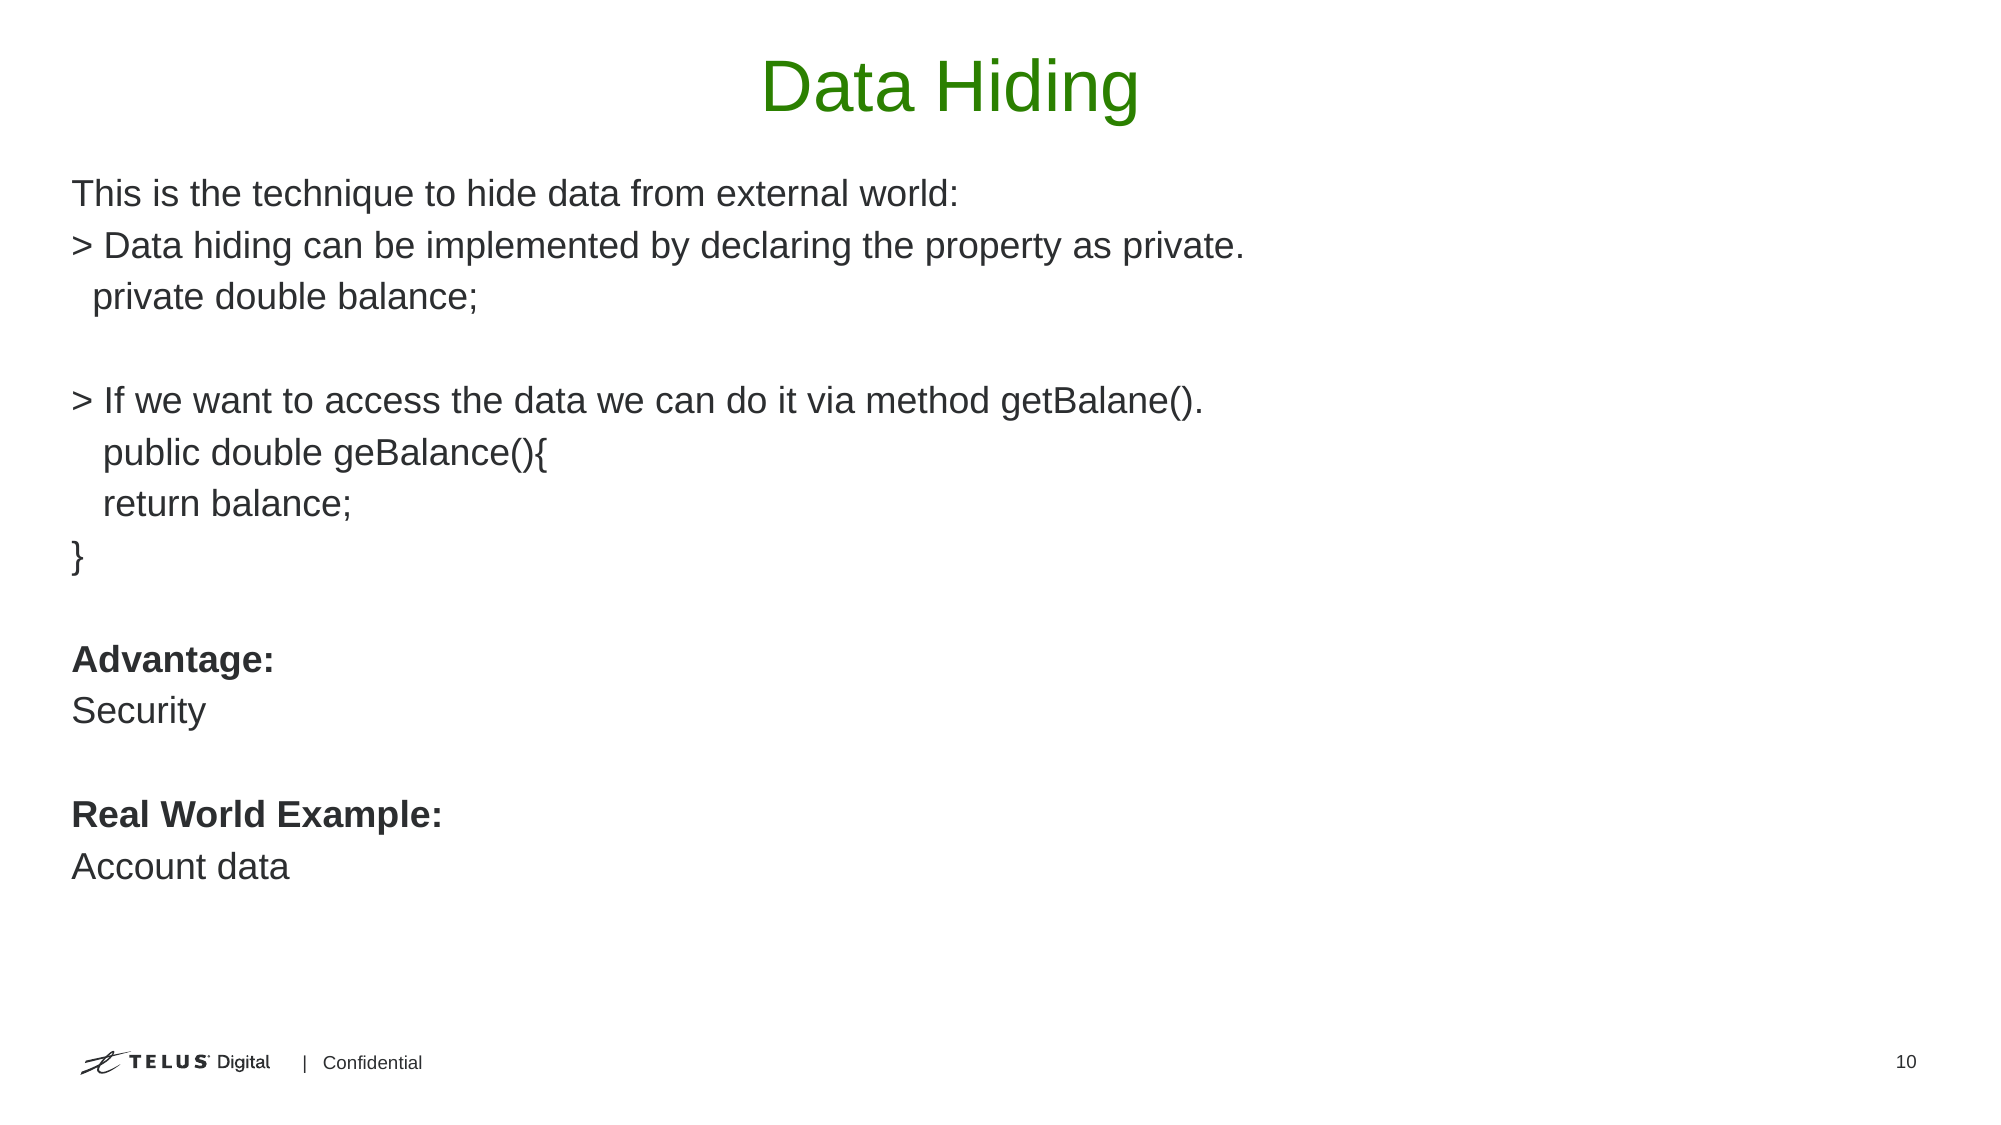

# Data Hiding
This is the technique to hide data from external world:
> Data hiding can be implemented by declaring the property as private.
  private double balance;

> If we want to access the data we can do it via method getBalane().
   public double geBalance(){
   return balance;
}

Advantage:
Security

Real World Example:
Account data